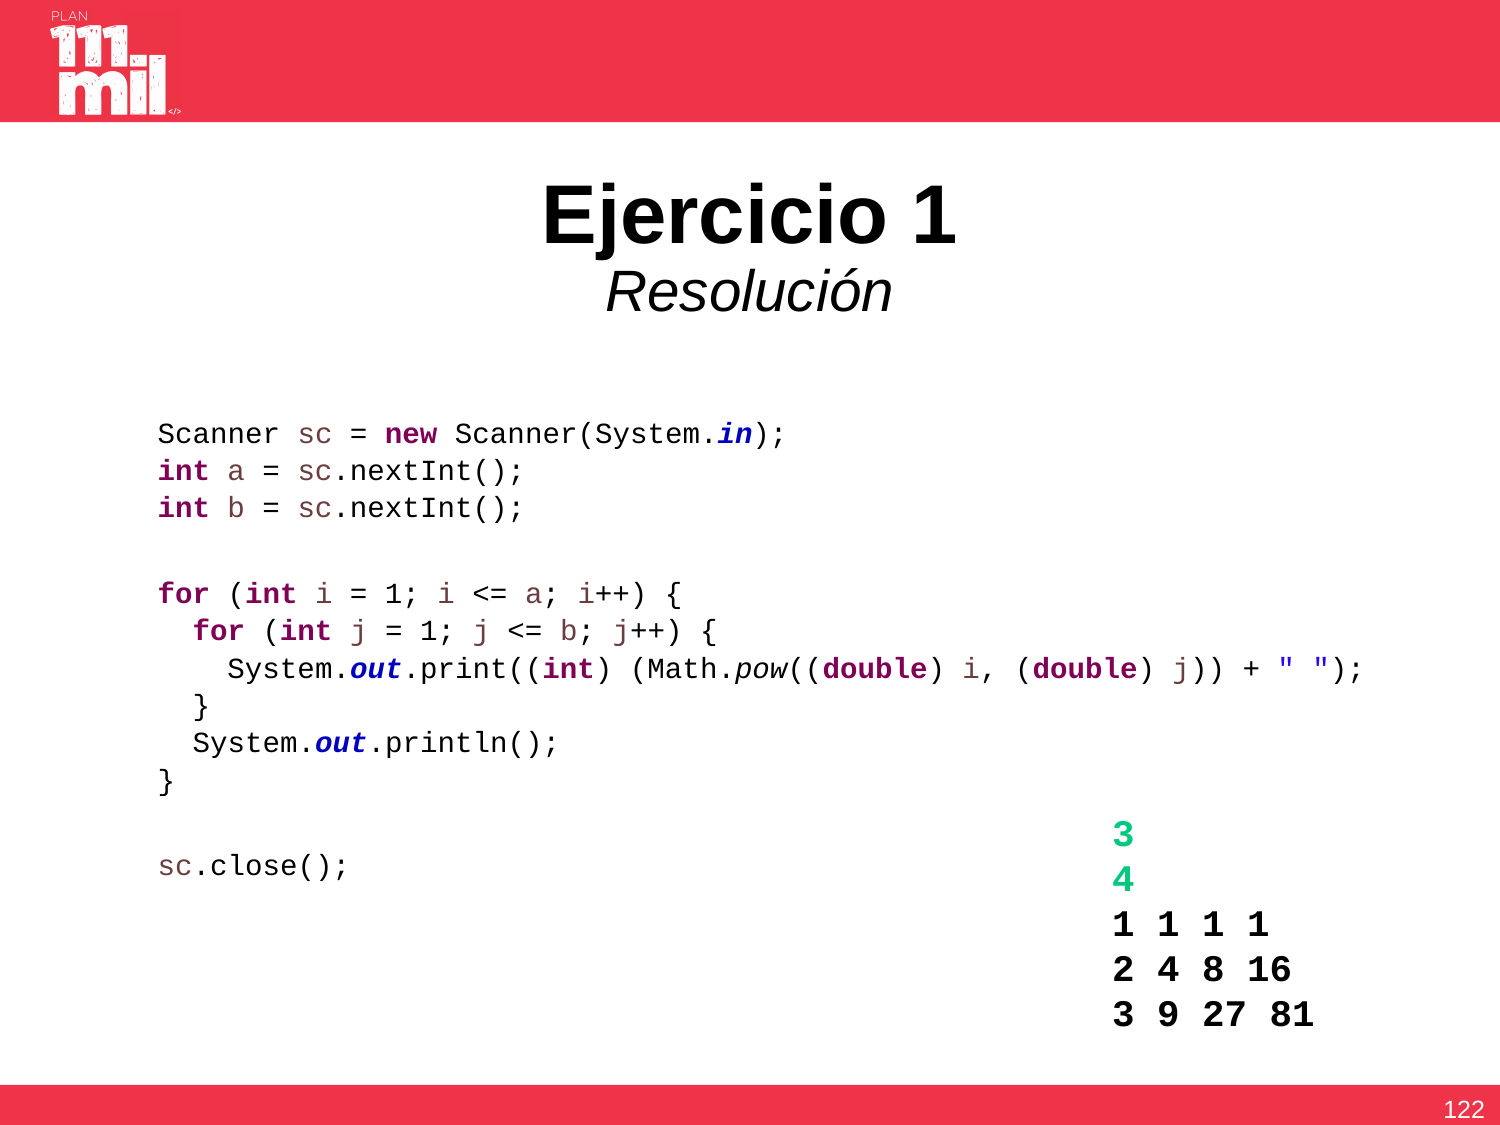

# Ejercicio 1 Resolución
    Scanner sc = new Scanner(System.in);
    int a = sc.nextInt();
    int b = sc.nextInt();

    for (int i = 1; i <= a; i++) {
      for (int j = 1; j <= b; j++) {
        System.out.print((int) (Math.pow((double) i, (double) j)) + " ");
      }
      System.out.println();
    }

    sc.close();
3
4
1 1 1 1
2 4 8 16
3 9 27 81
122